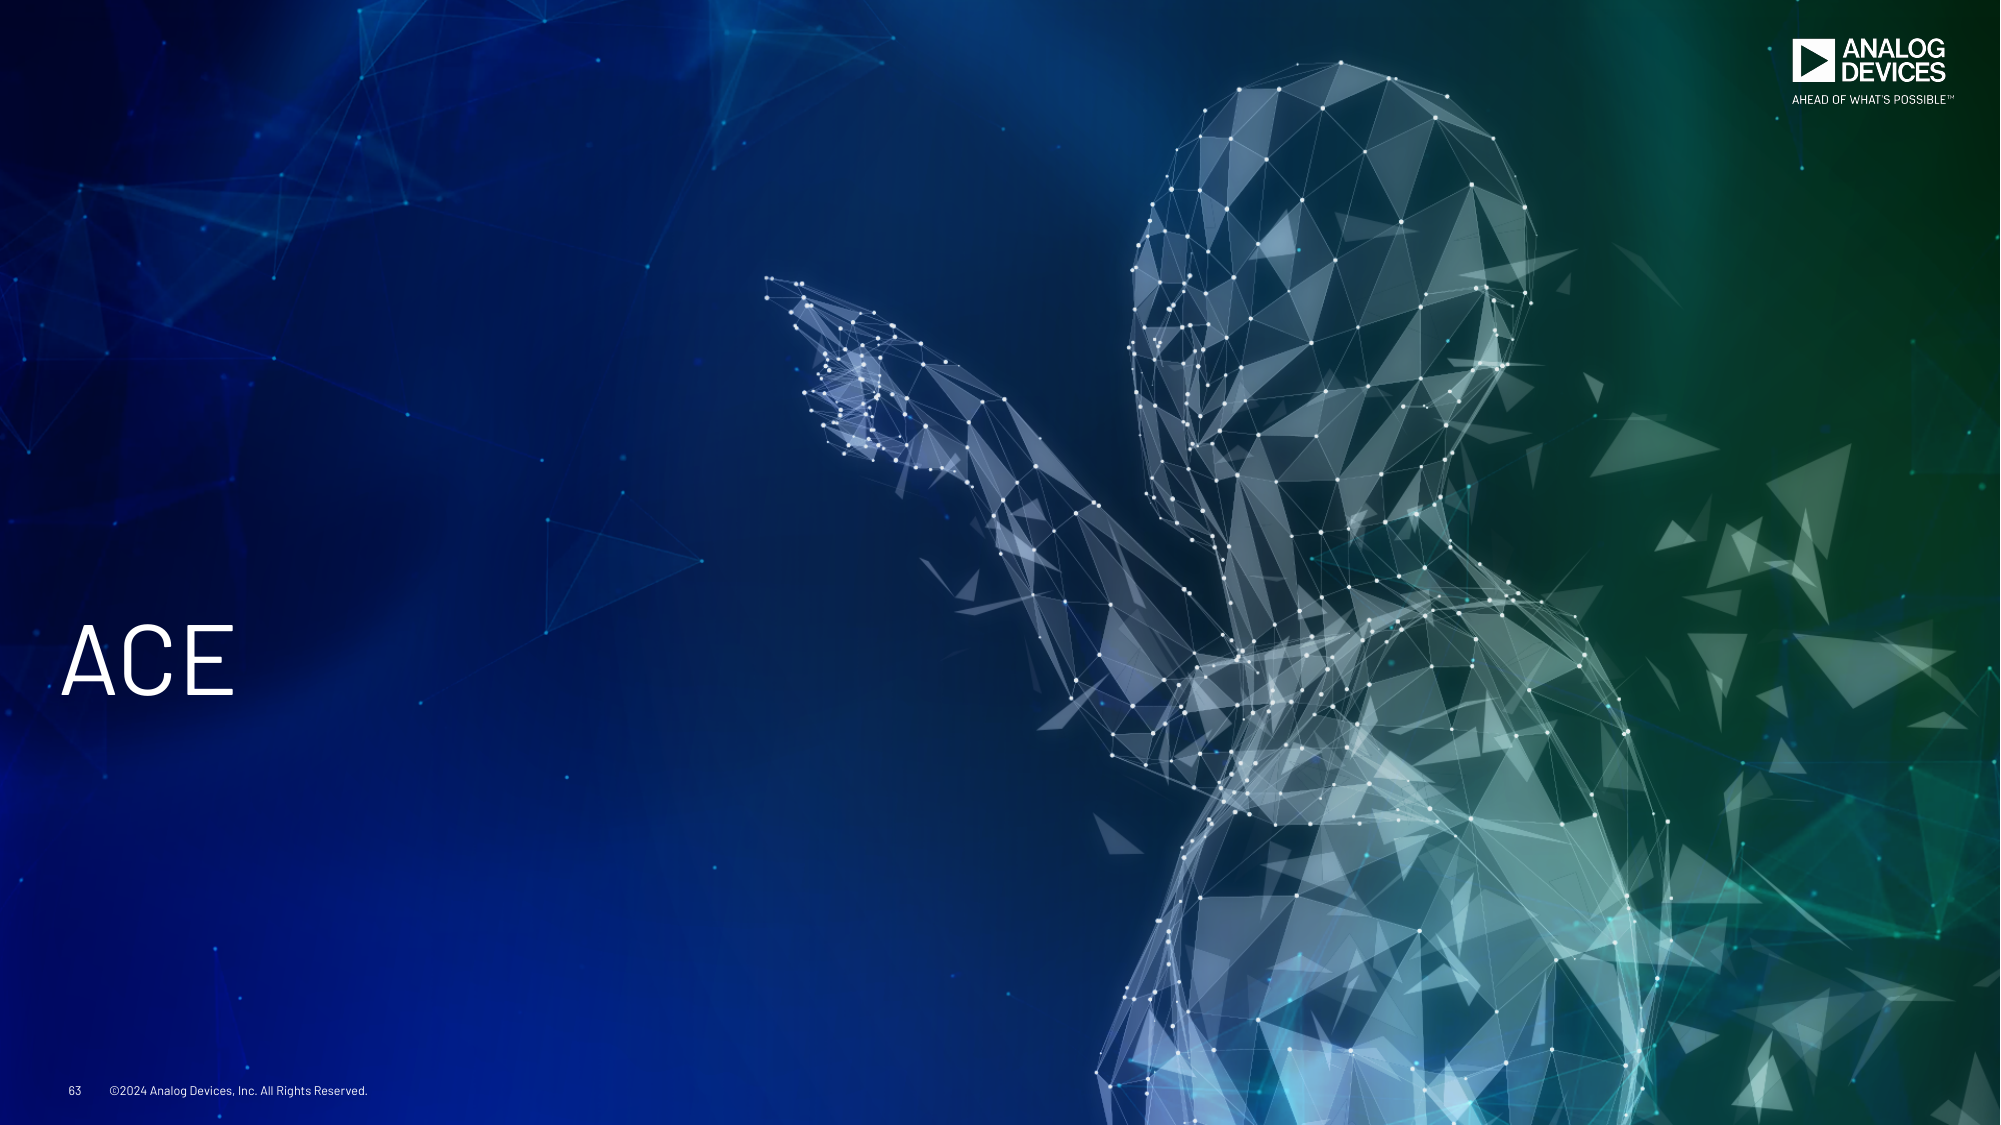

#
ACE
63
©2024 Analog Devices, Inc. All Rights Reserved.